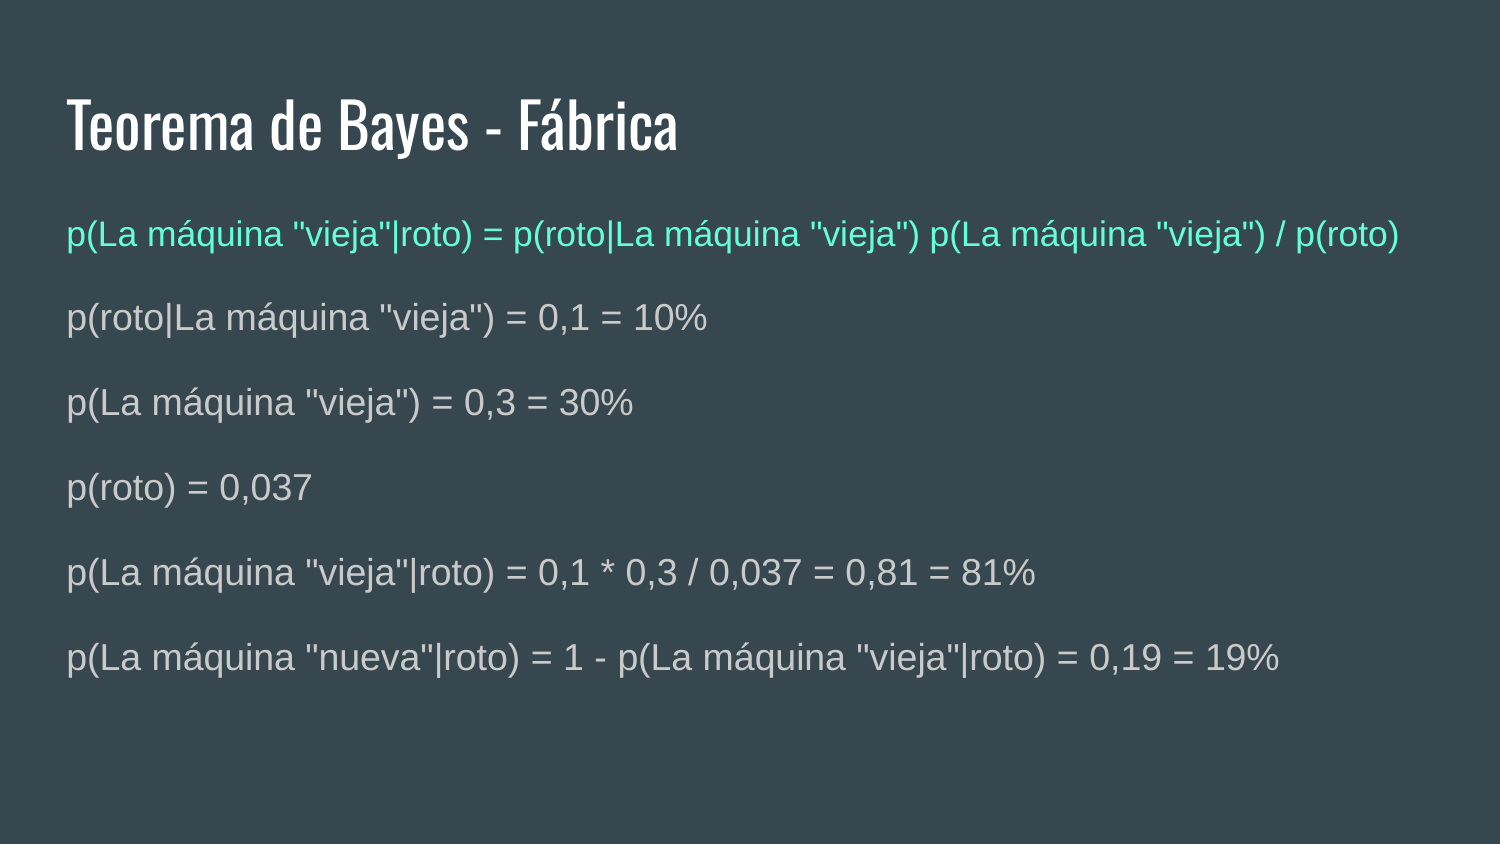

# Teorema de Bayes - Fábrica
p(La máquina "vieja"|roto) = p(roto|La máquina "vieja") p(La máquina "vieja") / p(roto)
p(roto|La máquina "vieja") = 0,1 = 10%
p(La máquina "vieja") = 0,3 = 30%
p(roto) = 0,037
p(La máquina "vieja"|roto) = 0,1 * 0,3 / 0,037 = 0,81 = 81%
p(La máquina "nueva"|roto) = 1 - p(La máquina "vieja"|roto) = 0,19 = 19%